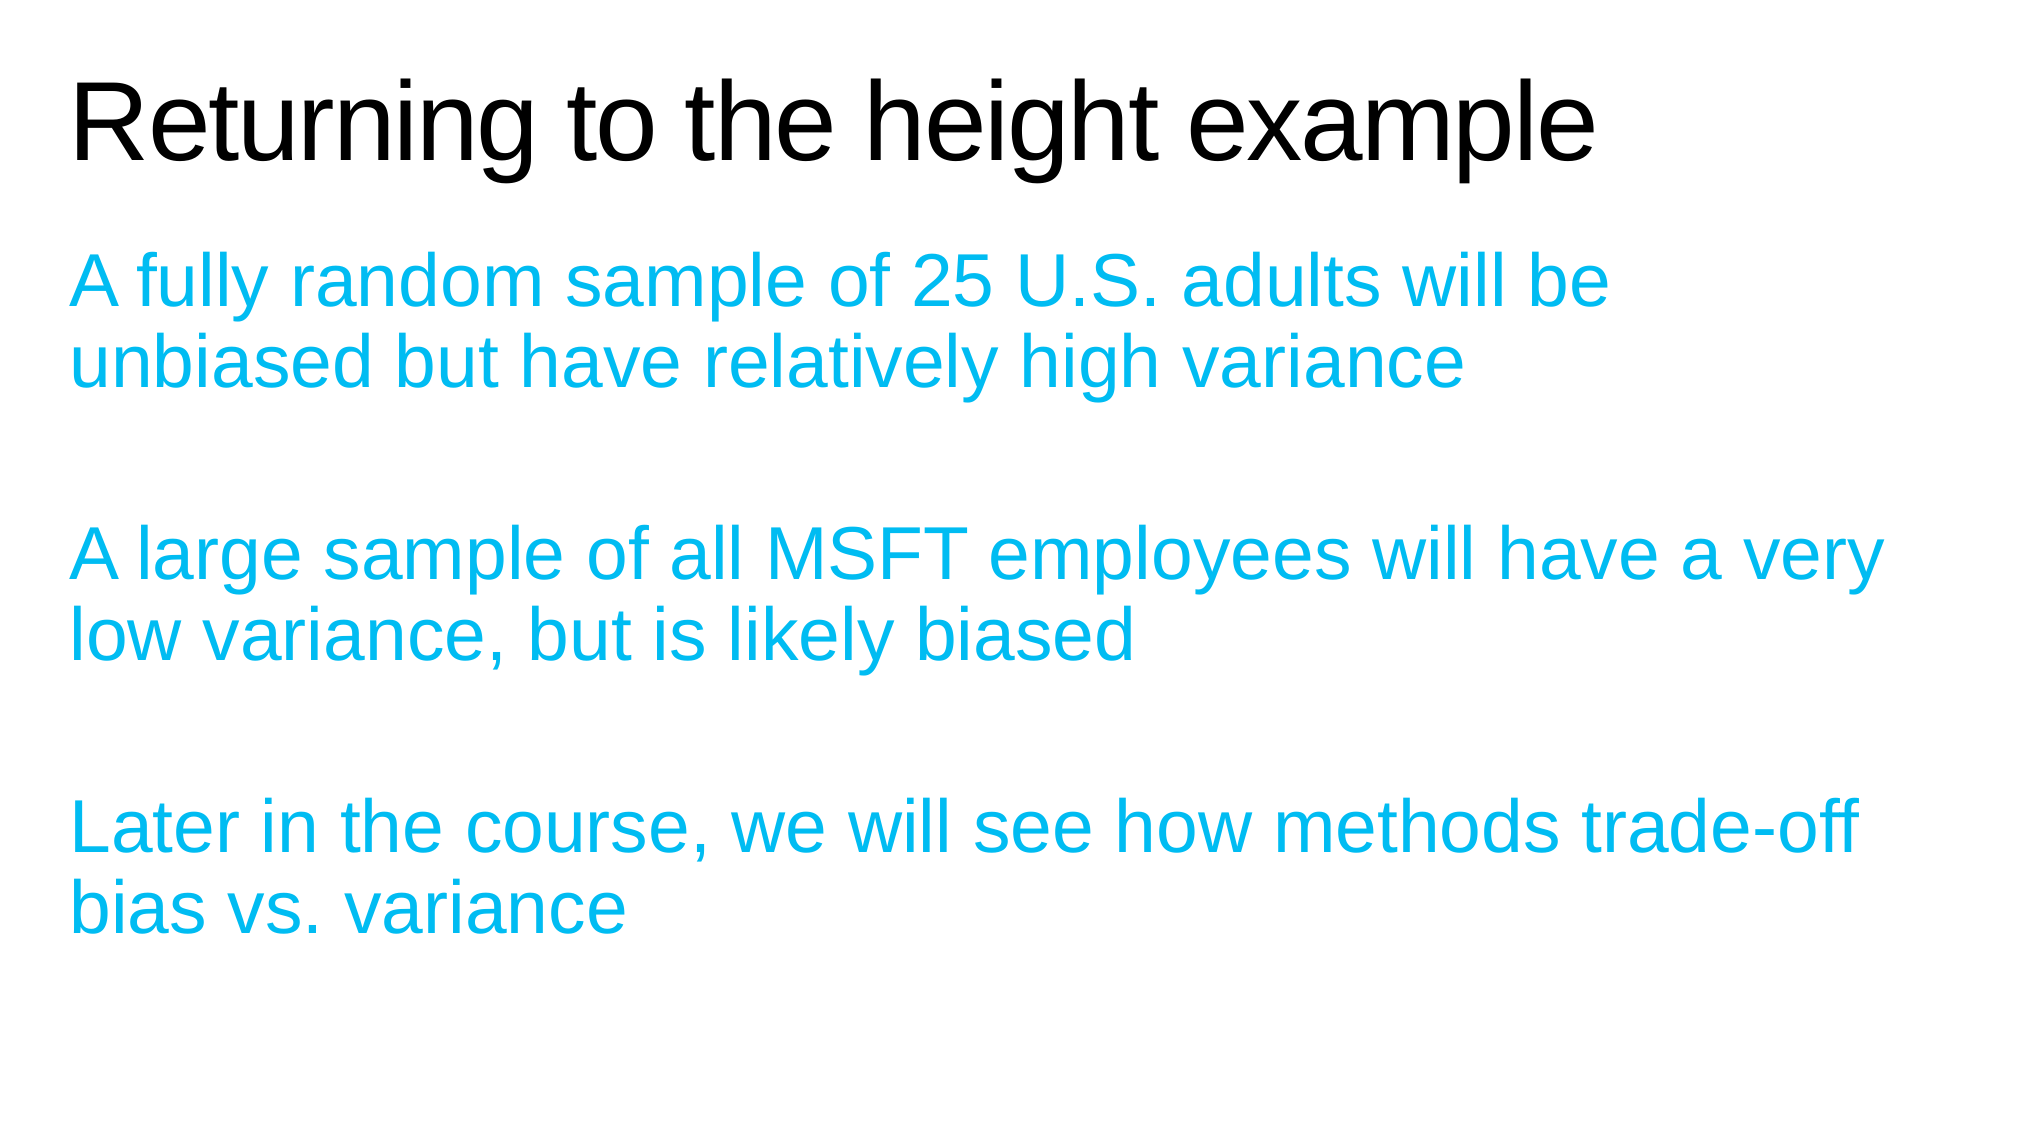

# Returning to the height example

A fully random sample of 25 U.S. adults will be unbiased but have relatively high variance

A large sample of all MSFT employees will have a very low variance, but is likely biased

Later in the course, we will see how methods trade-off bias vs. variance